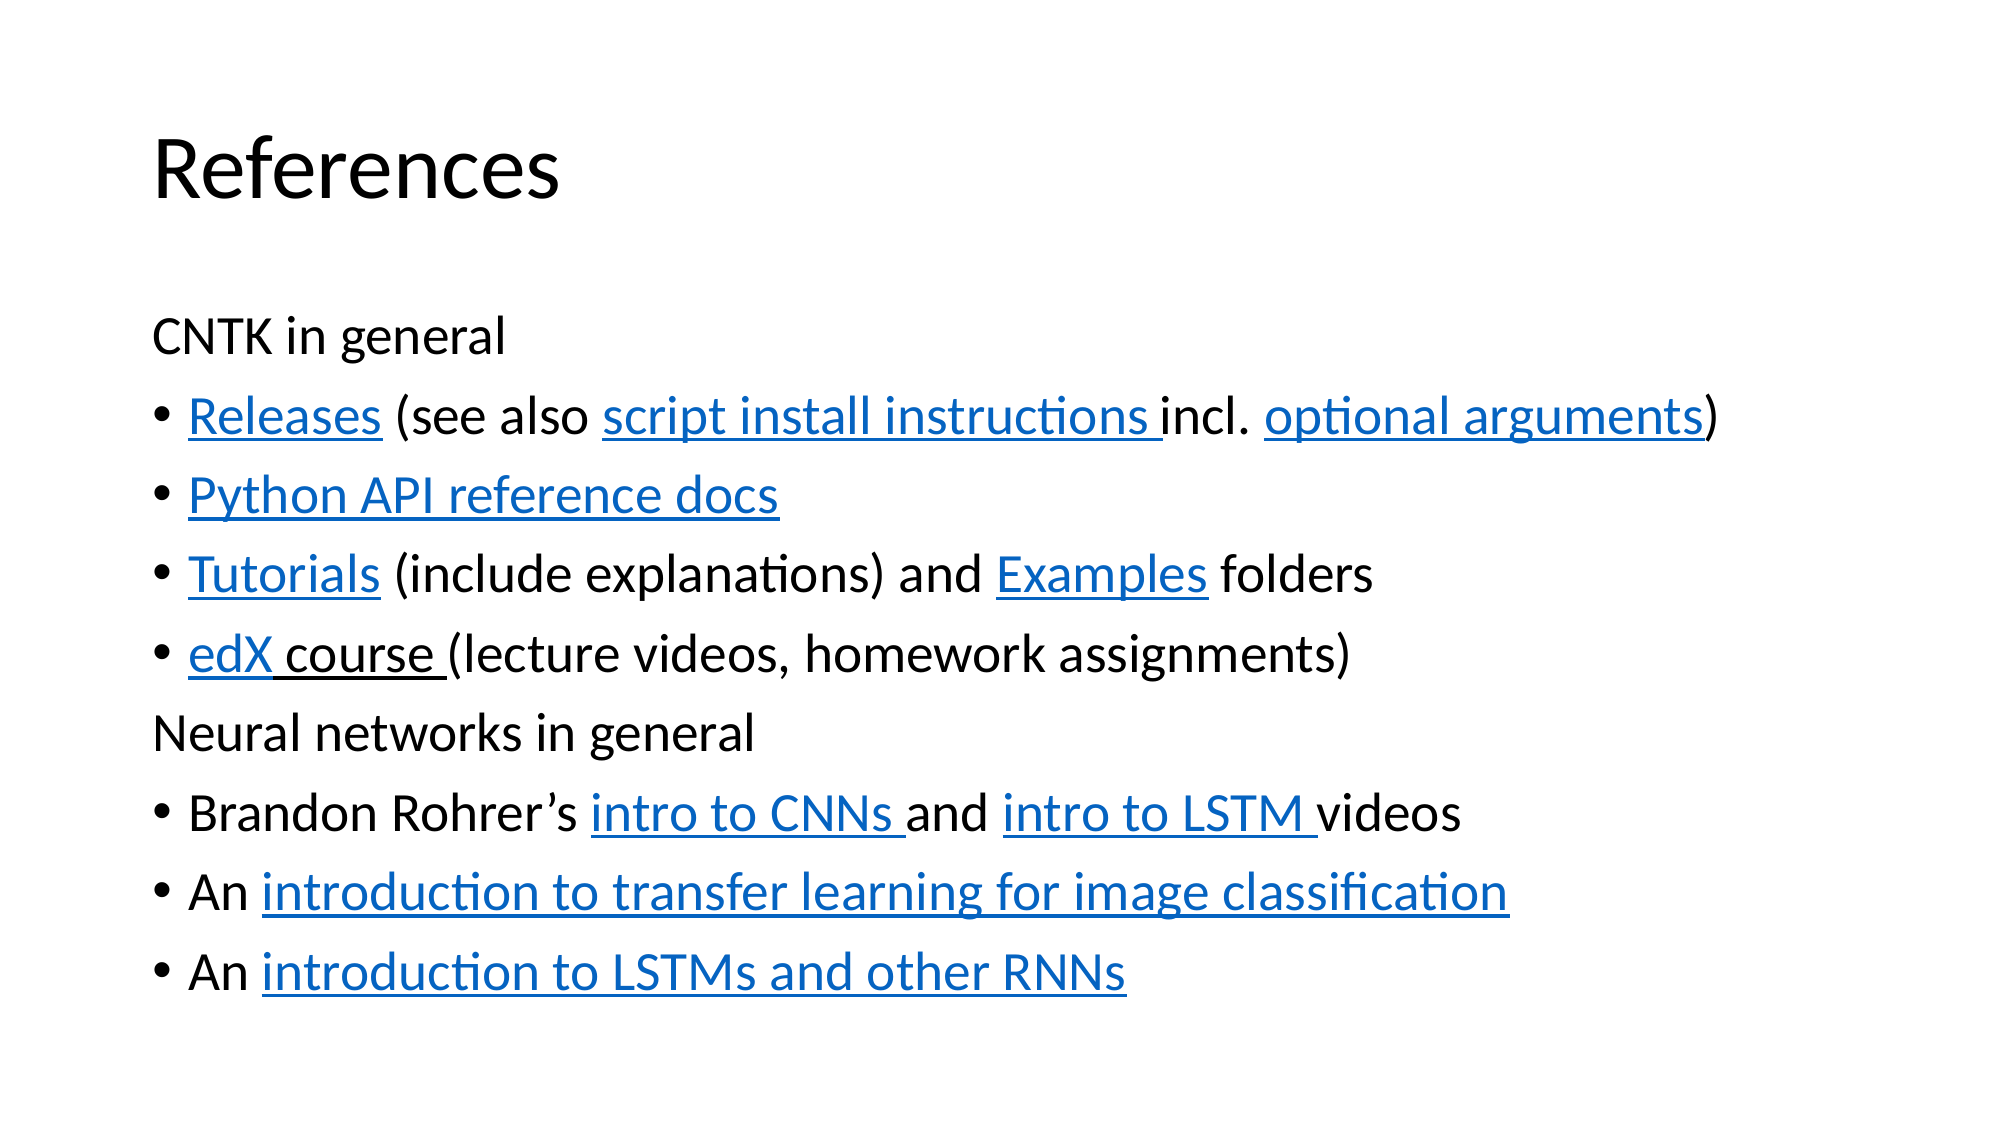

# References
CNTK in general
Releases (see also script install instructions incl. optional arguments)
Python API reference docs
Tutorials (include explanations) and Examples folders
edX course (lecture videos, homework assignments)
Neural networks in general
Brandon Rohrer’s intro to CNNs and intro to LSTM videos
An introduction to transfer learning for image classification
An introduction to LSTMs and other RNNs